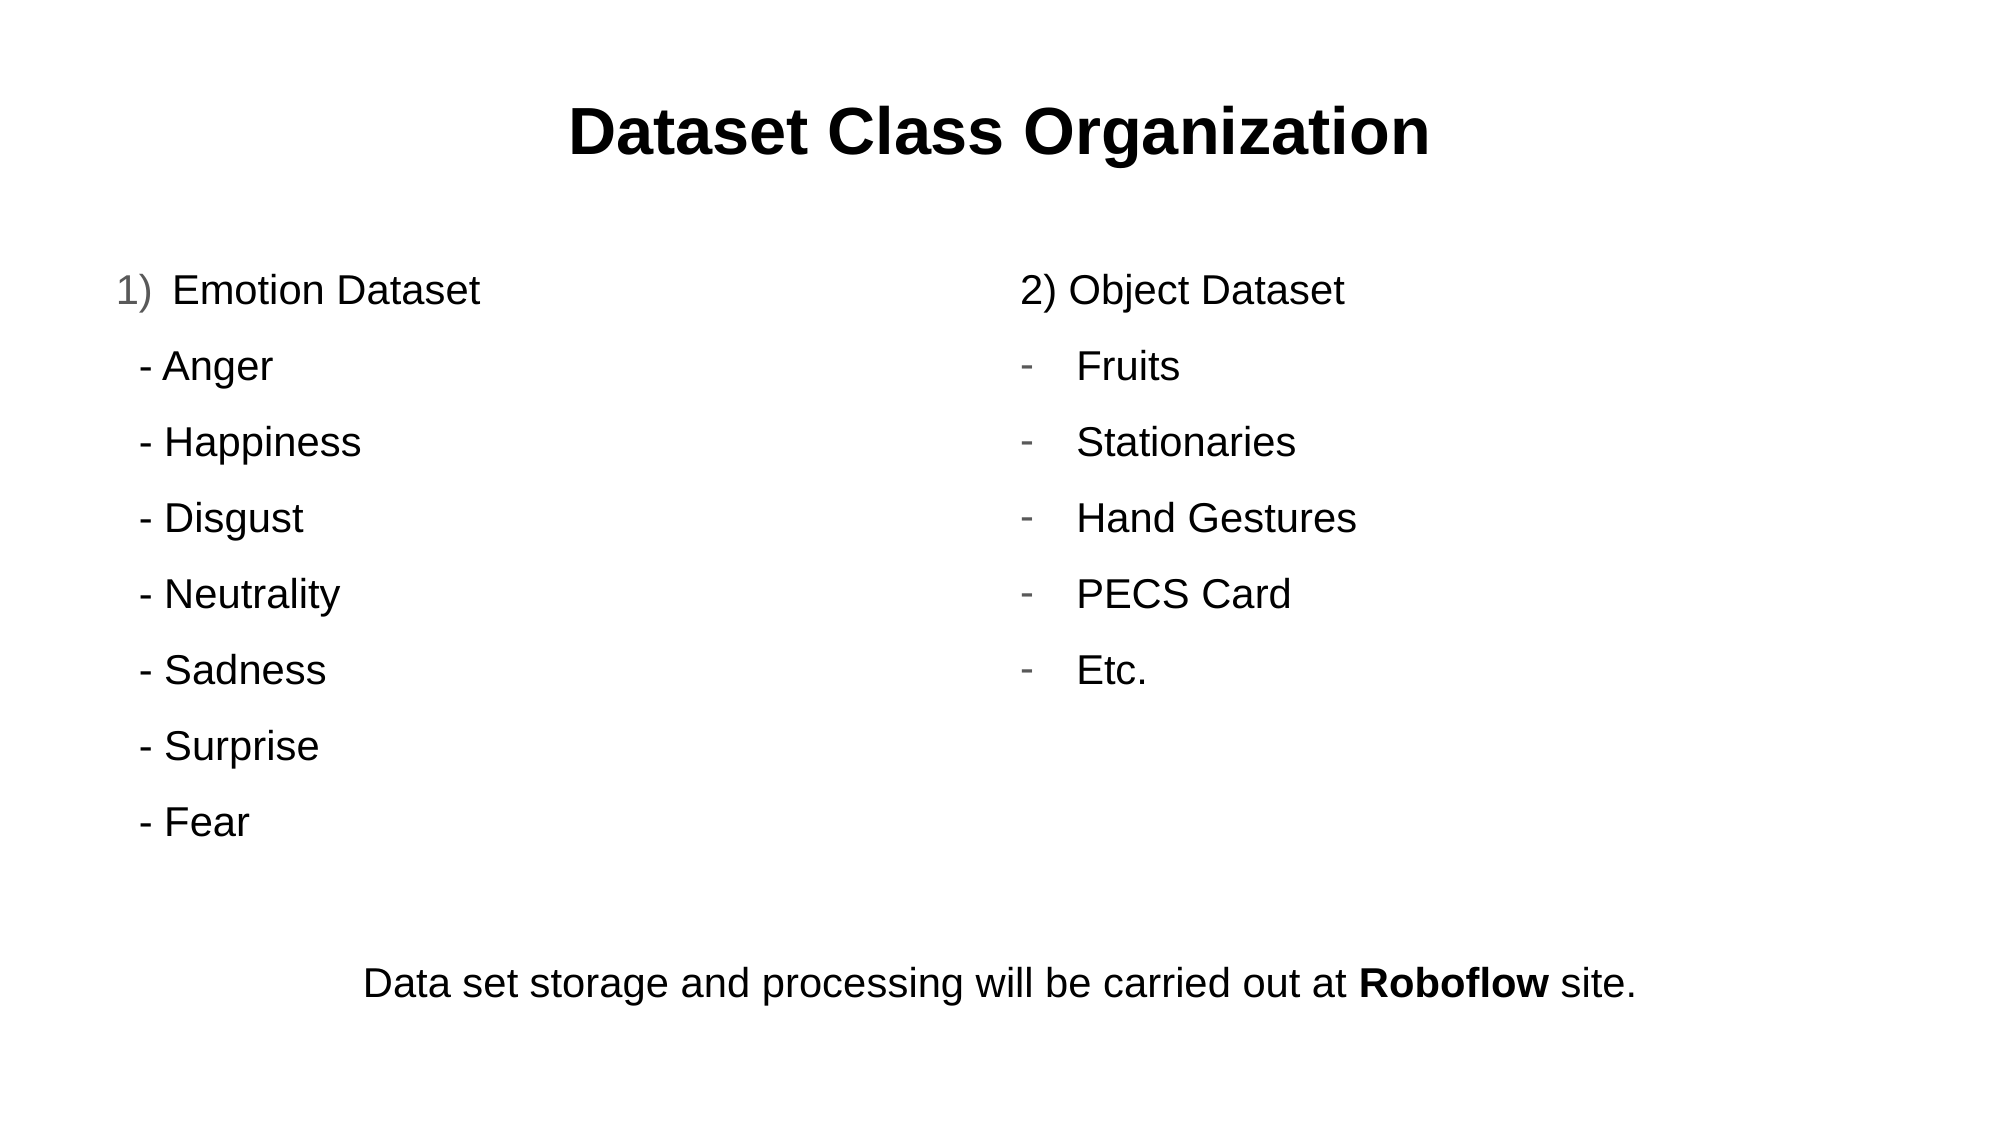

# Dataset Class Organization
Emotion Dataset
	- Anger
	- Happiness
	- Disgust
	- Neutrality
	- Sadness
	- Surprise
	- Fear

2) Object Dataset
Fruits
Stationaries
Hand Gestures
PECS Card
Etc.

Data set storage and processing will be carried out at Roboflow site.